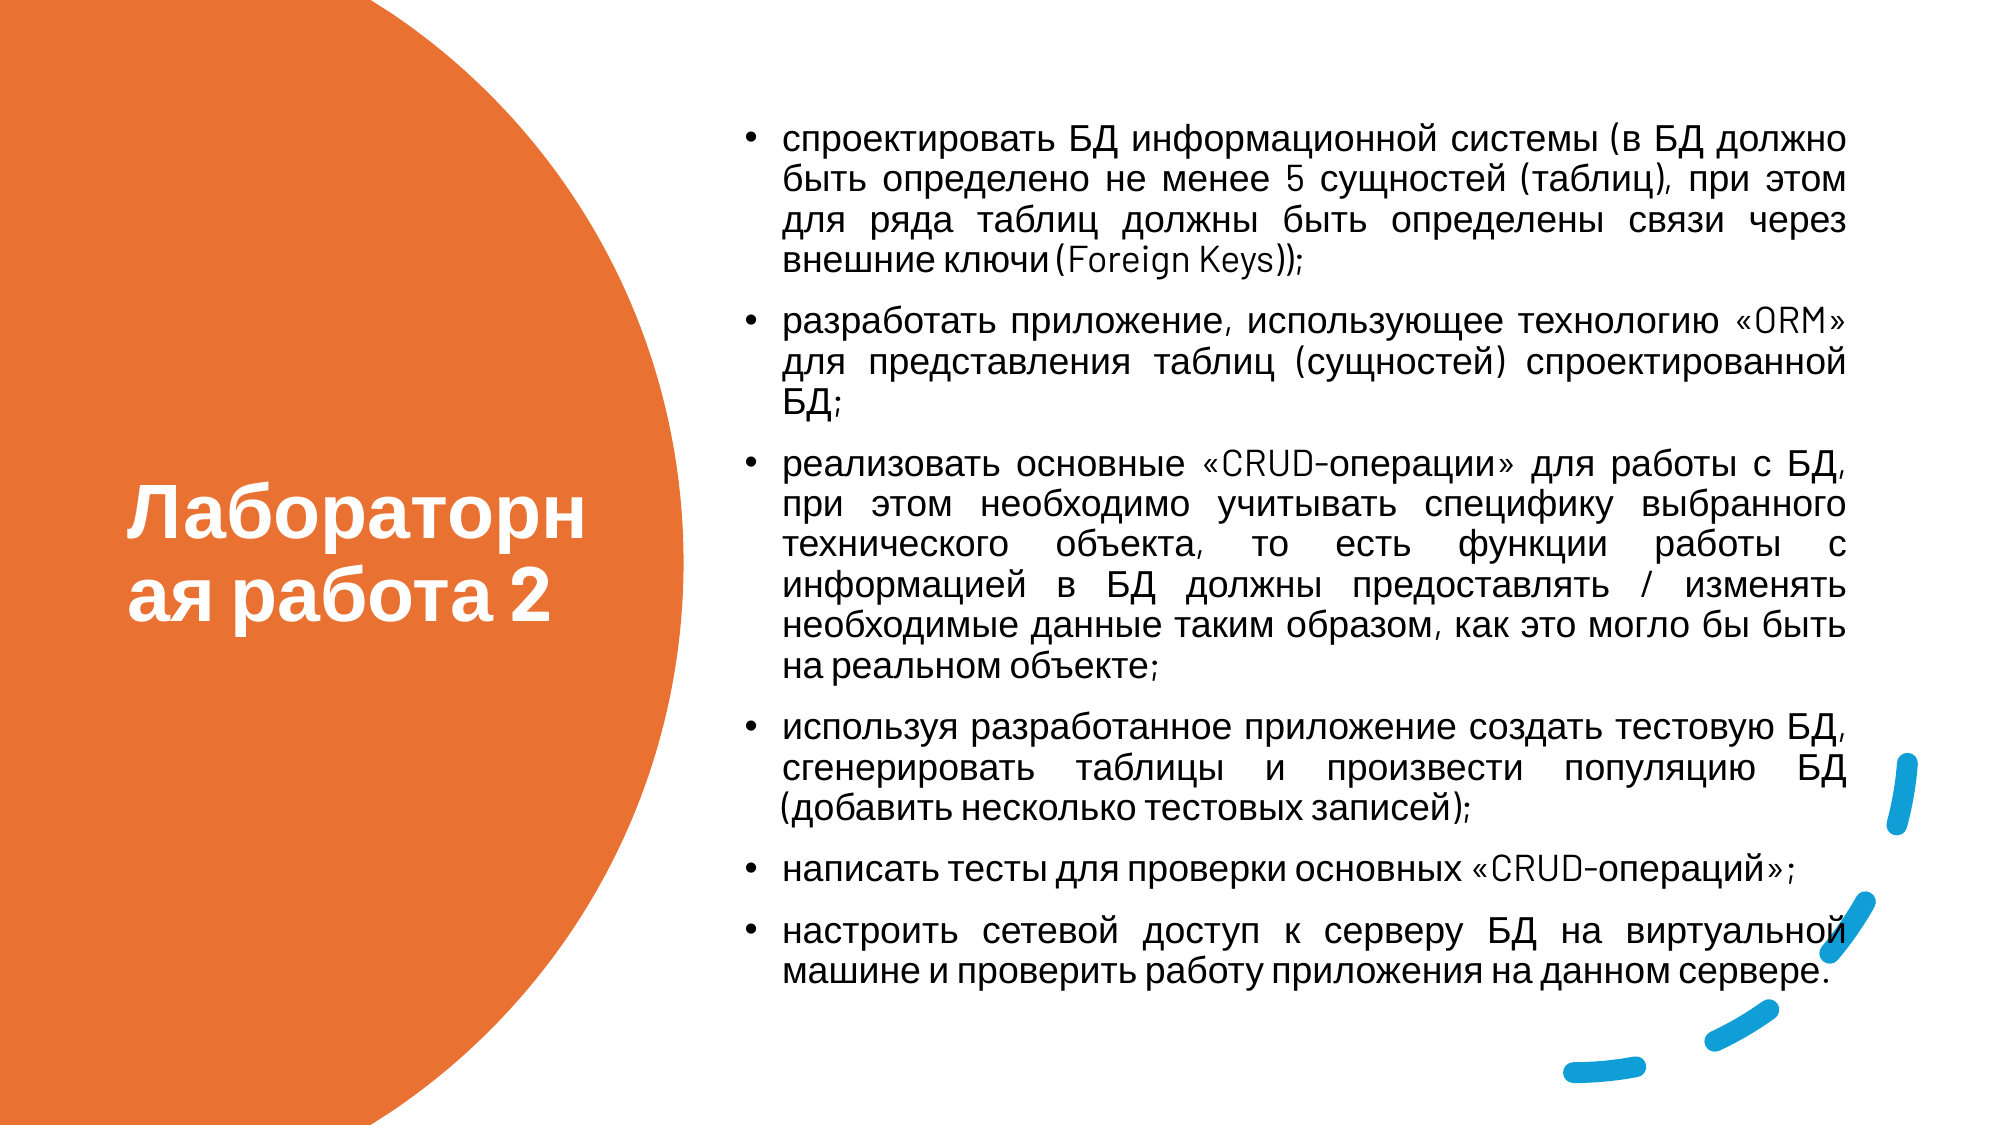

спроектировать БД информационной системы (в БД должно быть определено не менее 5 сущностей (таблиц), при этом для ряда таблиц должны быть определены связи через внешние ключи (Foreign Keys));
разработать приложение, использующее технологию «ORM» для представления таблиц (сущностей) спроектированной БД;
реализовать основные «CRUD-операции» для работы с БД, при этом необходимо учитывать специфику выбранного технического объекта, то есть функции работы с информацией в БД должны предоставлять / изменять необходимые данные таким образом, как это могло бы быть на реальном объекте;
используя разработанное приложение создать тестовую БД, сгенерировать таблицы и произвести популяцию БД (добавить несколько тестовых записей);
написать тесты для проверки основных «CRUD-операций»;
настроить сетевой доступ к серверу БД на виртуальной машине и проверить работу приложения на данном сервере.
# Лабораторная работа 2